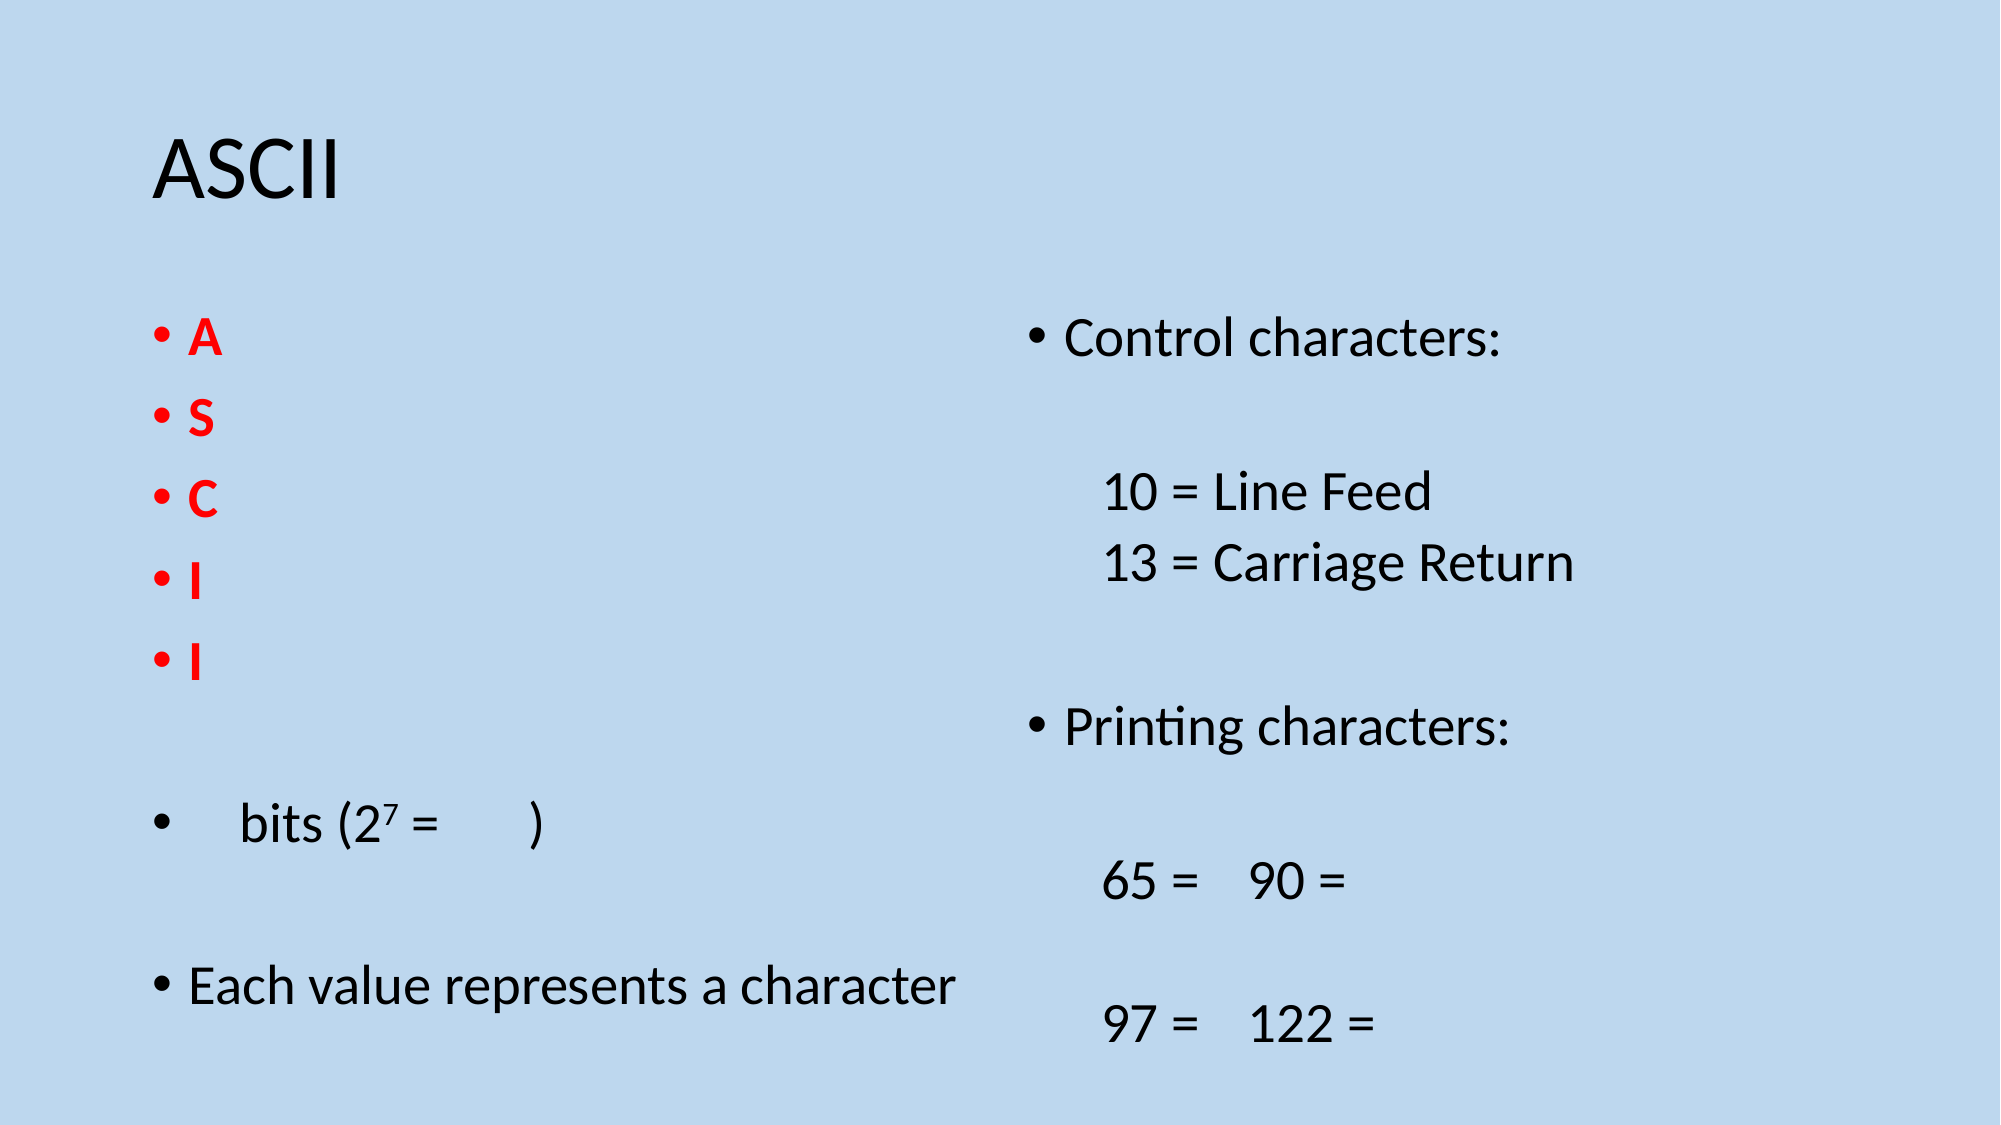

# ASCII
Control characters:

10 = Line Feed
13 = Carriage Return

Printing characters:

65 = 		90 =

97 = 		122 =
A
S
C
I
I

    bits (27 =       )

Each value represents a character